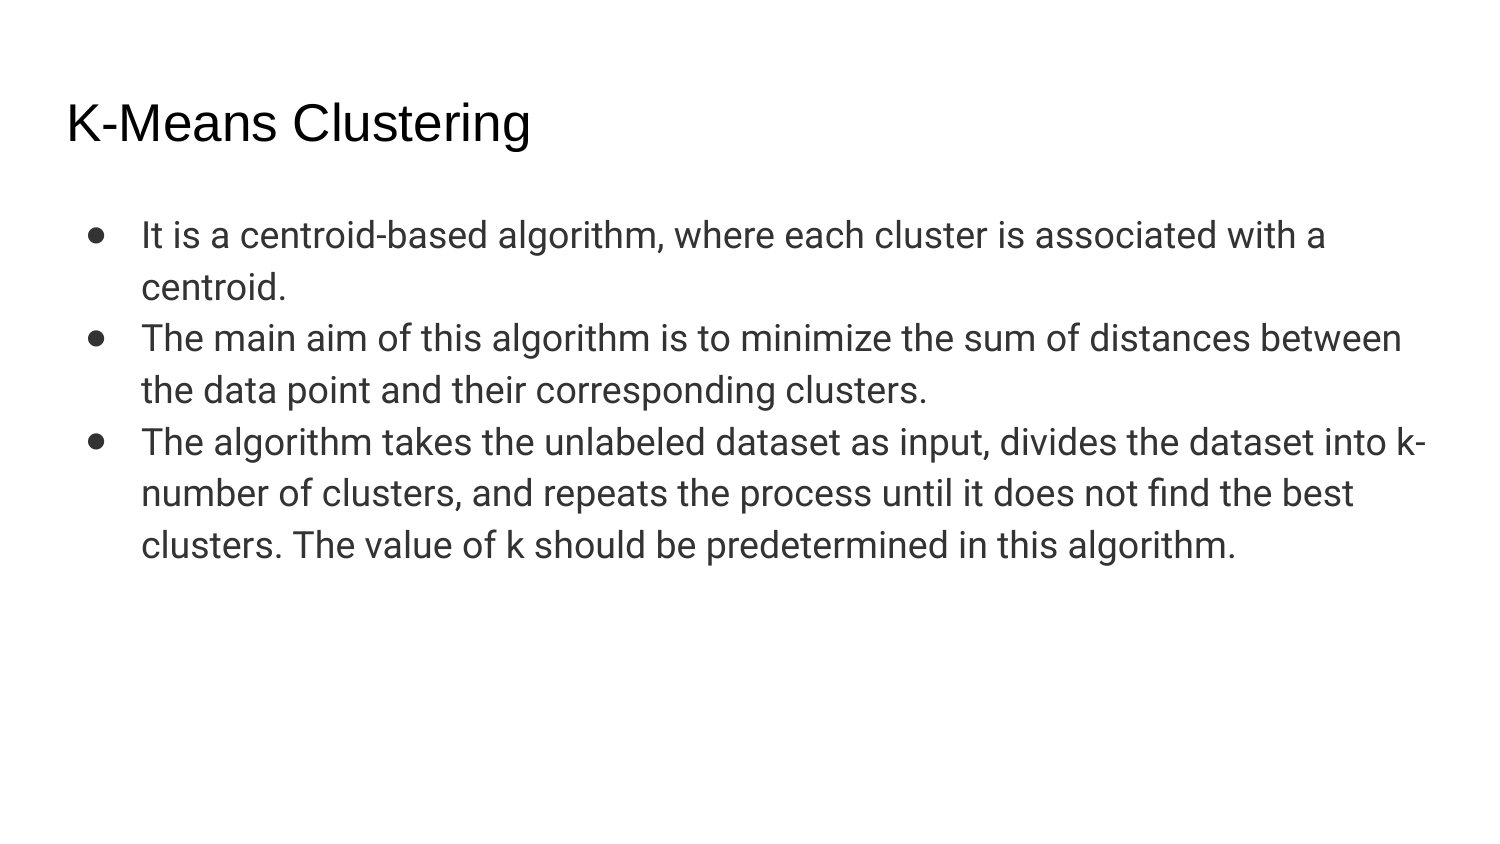

# K-Means Clustering
It is a centroid-based algorithm, where each cluster is associated with a centroid.
The main aim of this algorithm is to minimize the sum of distances between the data point and their corresponding clusters.
The algorithm takes the unlabeled dataset as input, divides the dataset into k-number of clusters, and repeats the process until it does not find the best clusters. The value of k should be predetermined in this algorithm.